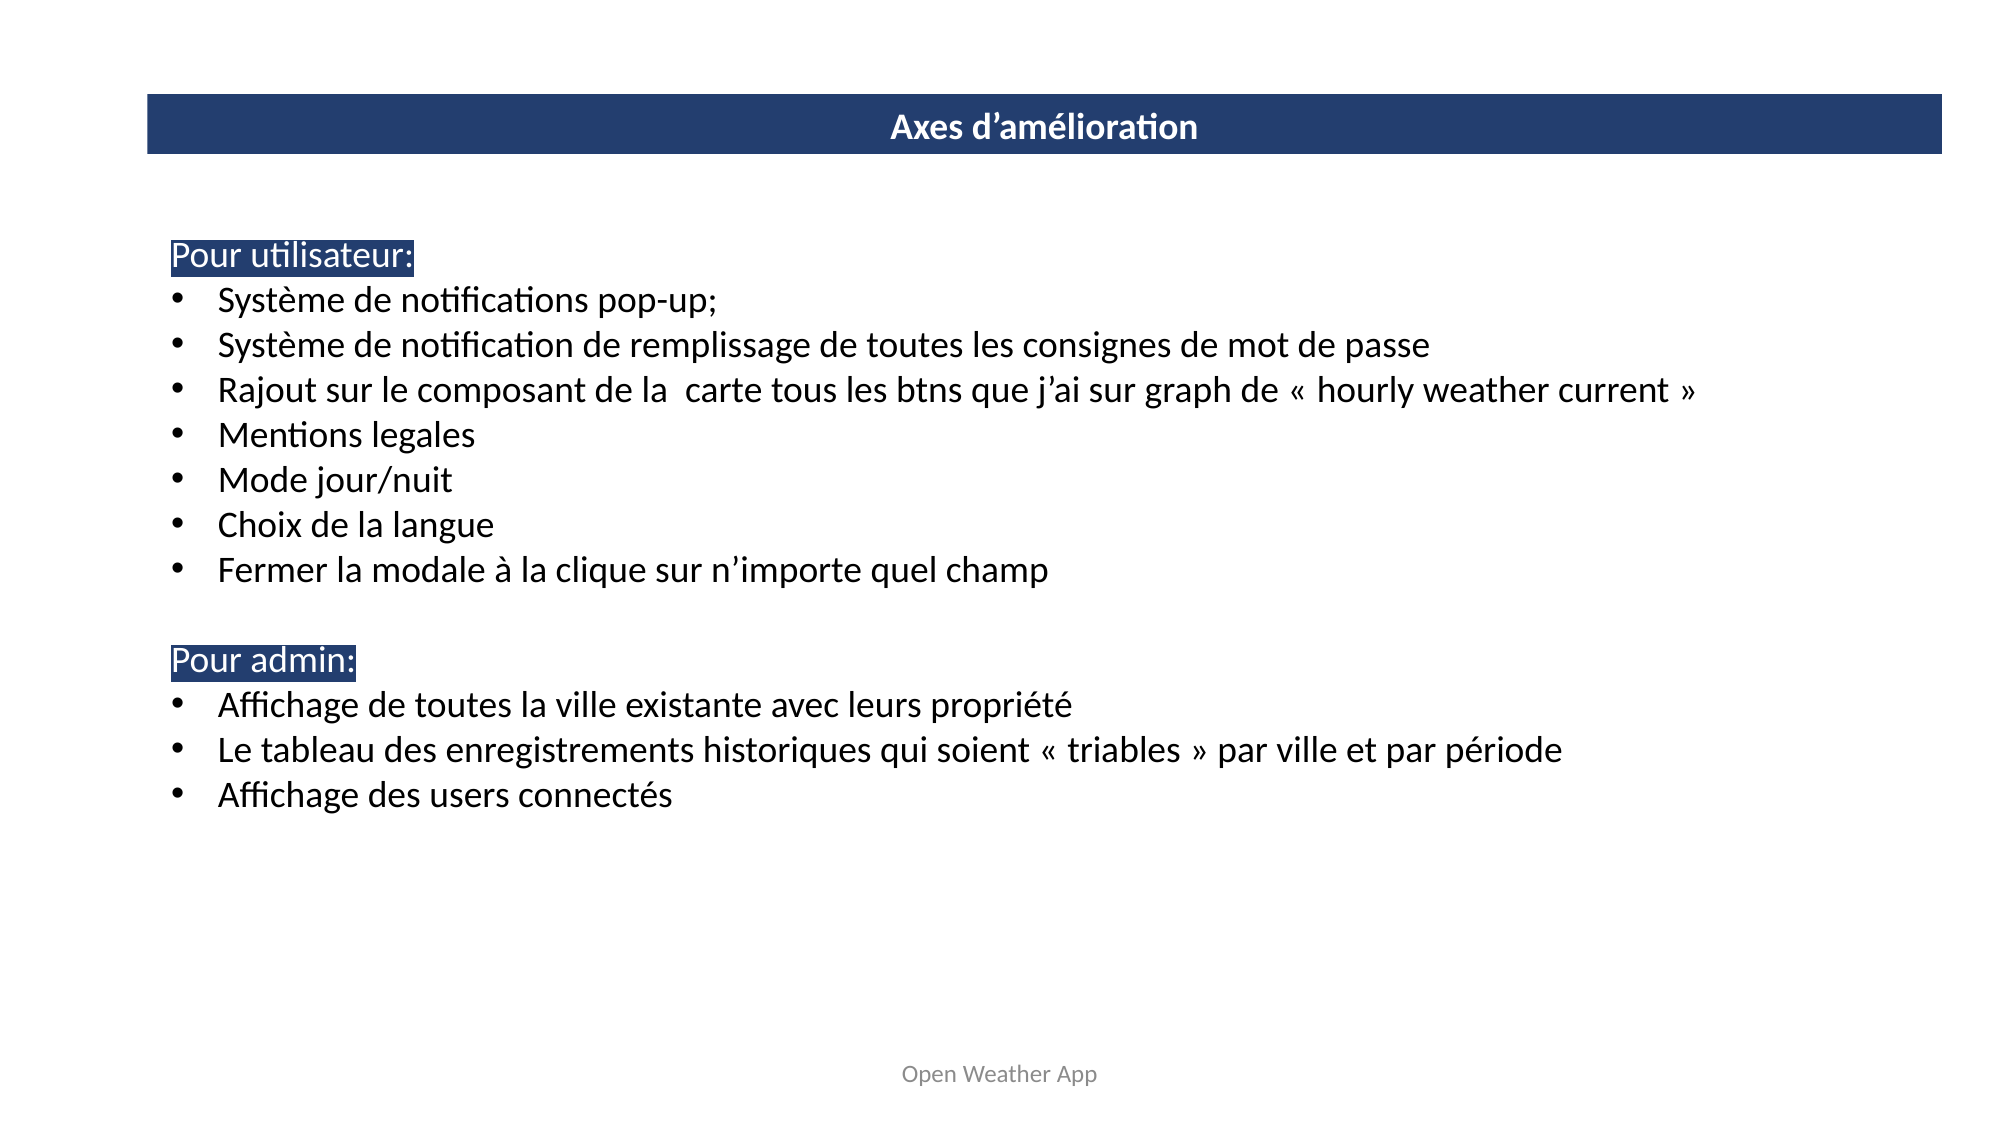

Axes d’amélioration
Pour utilisateur:
Système de notifications pop-up;
Système de notification de remplissage de toutes les consignes de mot de passe
Rajout sur le composant de la  carte tous les btns que j’ai sur graph de « hourly weather current »
Mentions legales
Mode jour/nuit
Choix de la langue
Fermer la modale à la clique sur n’importe quel champ

Pour admin:
Affichage de toutes la ville existante avec leurs propriété
Le tableau des enregistrements historiques qui soient « triables » par ville et par période
Affichage des users connectés
Open Weather App